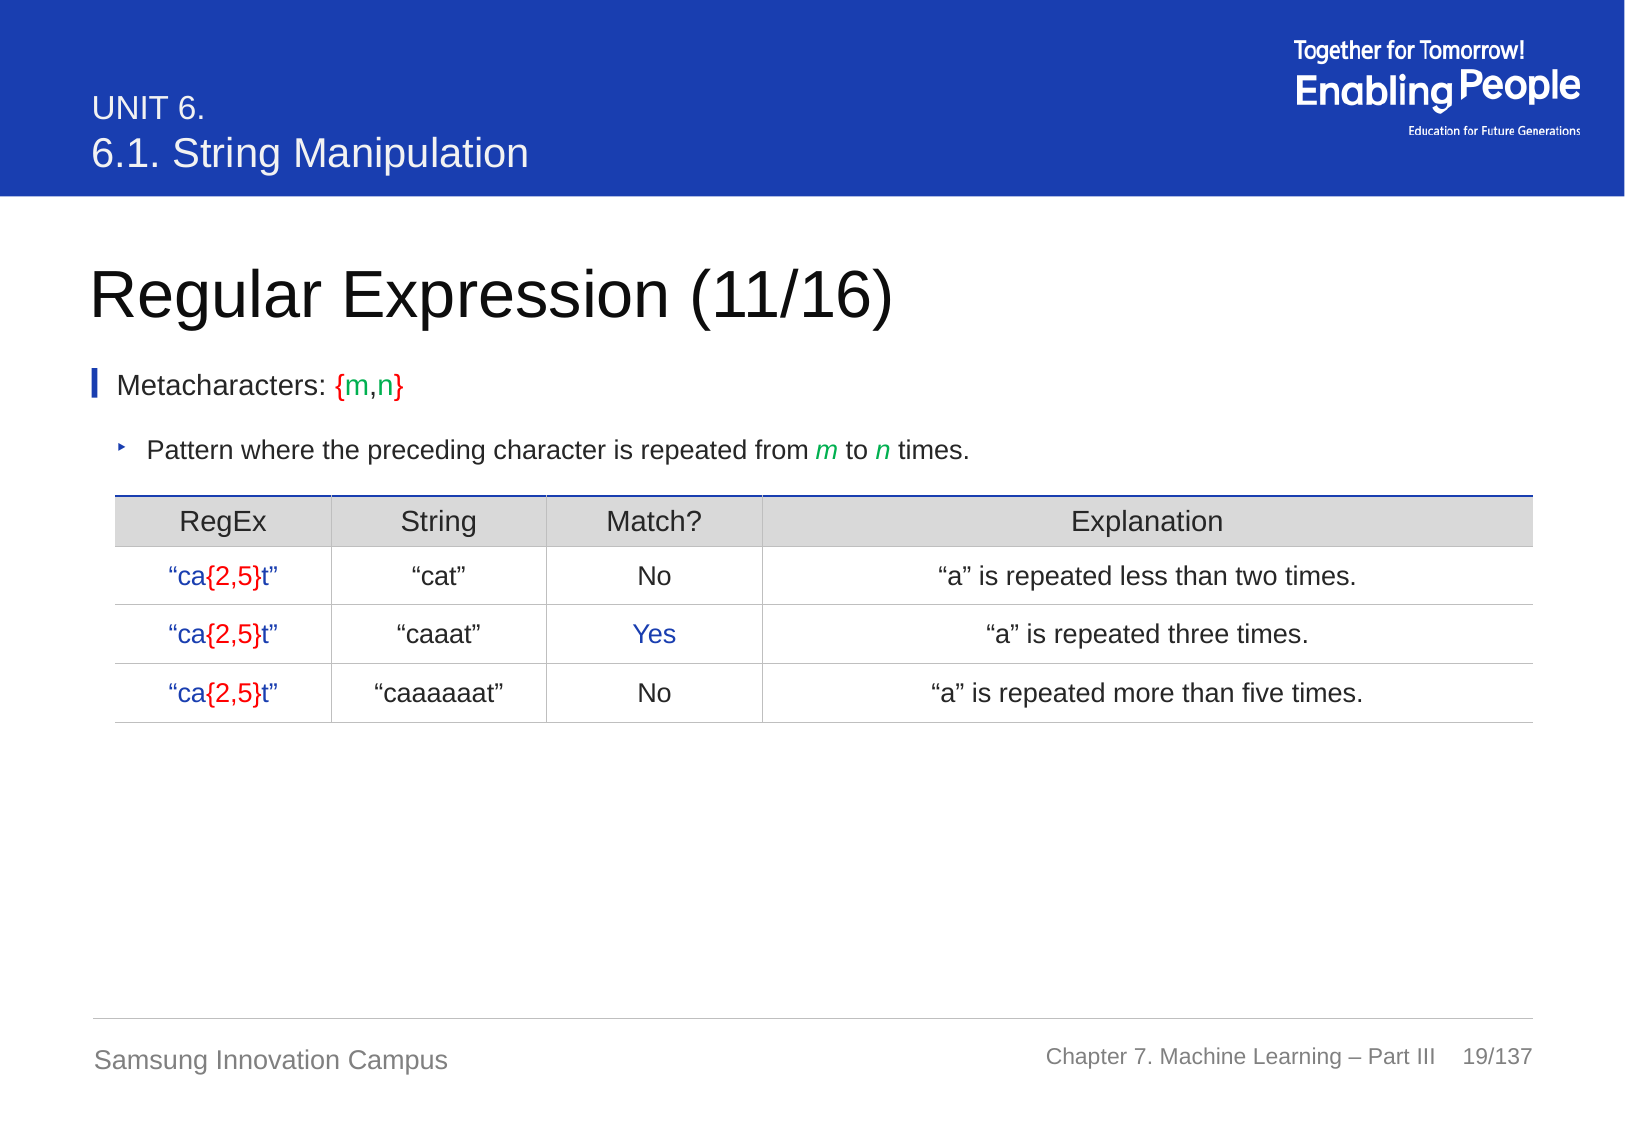

UNIT 6.
6.1. String Manipulation
Regular Expression (11/16)
Metacharacters: {m,n}

Pattern where the preceding character is repeated from m to n times.
| RegEx | String | Match? | Explanation |
| --- | --- | --- | --- |
| “ca{2,5}t” | “cat” | No | “a” is repeated less than two times. |
| “ca{2,5}t” | “caaat” | Yes | “a” is repeated three times. |
| “ca{2,5}t” | “caaaaaat” | No | “a” is repeated more than five times. |